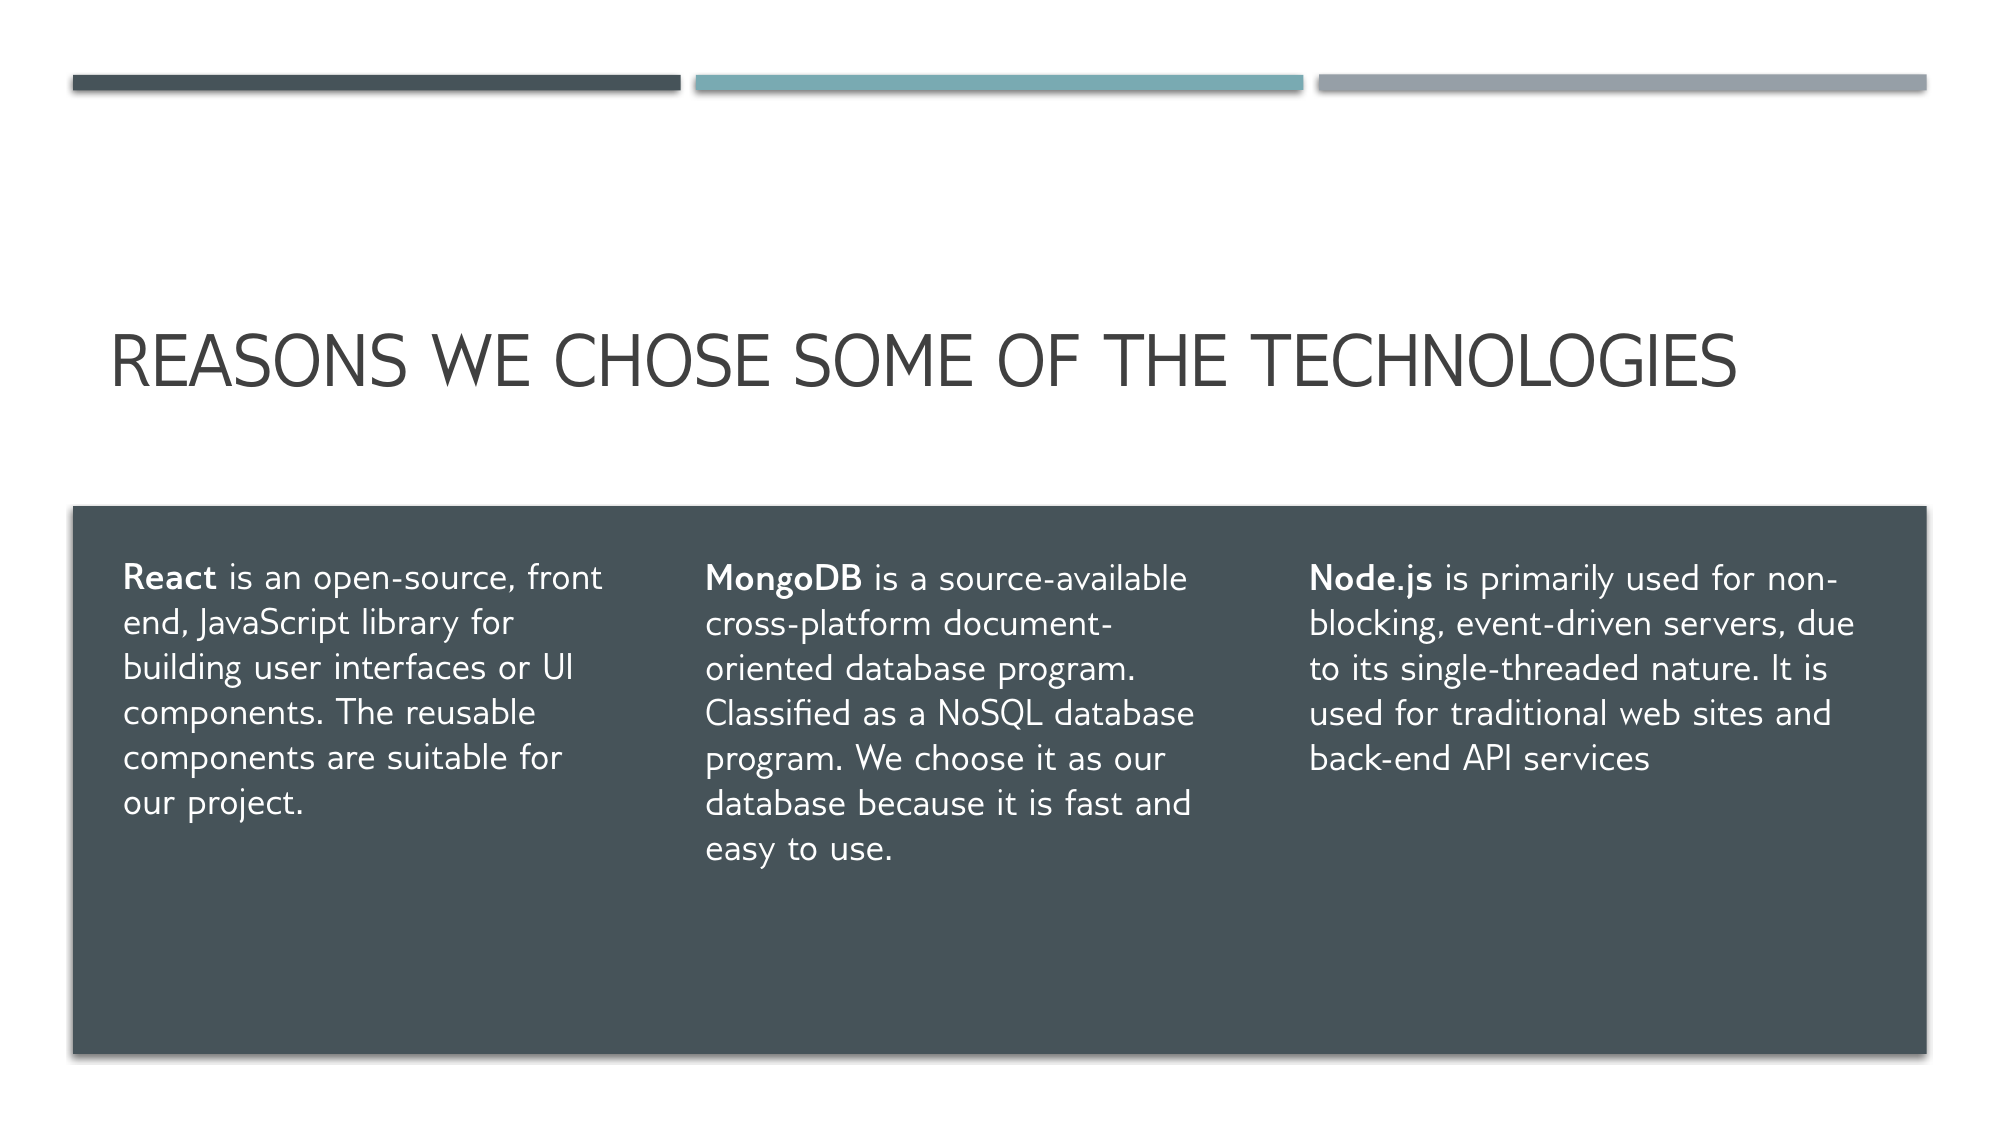

# Reasons we chose some of the technologies
React is an open-source, front end, JavaScript library for building user interfaces or UI components. The reusable components are suitable for our project.
MongoDB is a source-available cross-platform document-oriented database program. Classified as a NoSQL database program. We choose it as our database because it is fast and easy to use.
Node.js is primarily used for non-blocking, event-driven servers, due to its single-threaded nature. It is used for traditional web sites and back-end API services